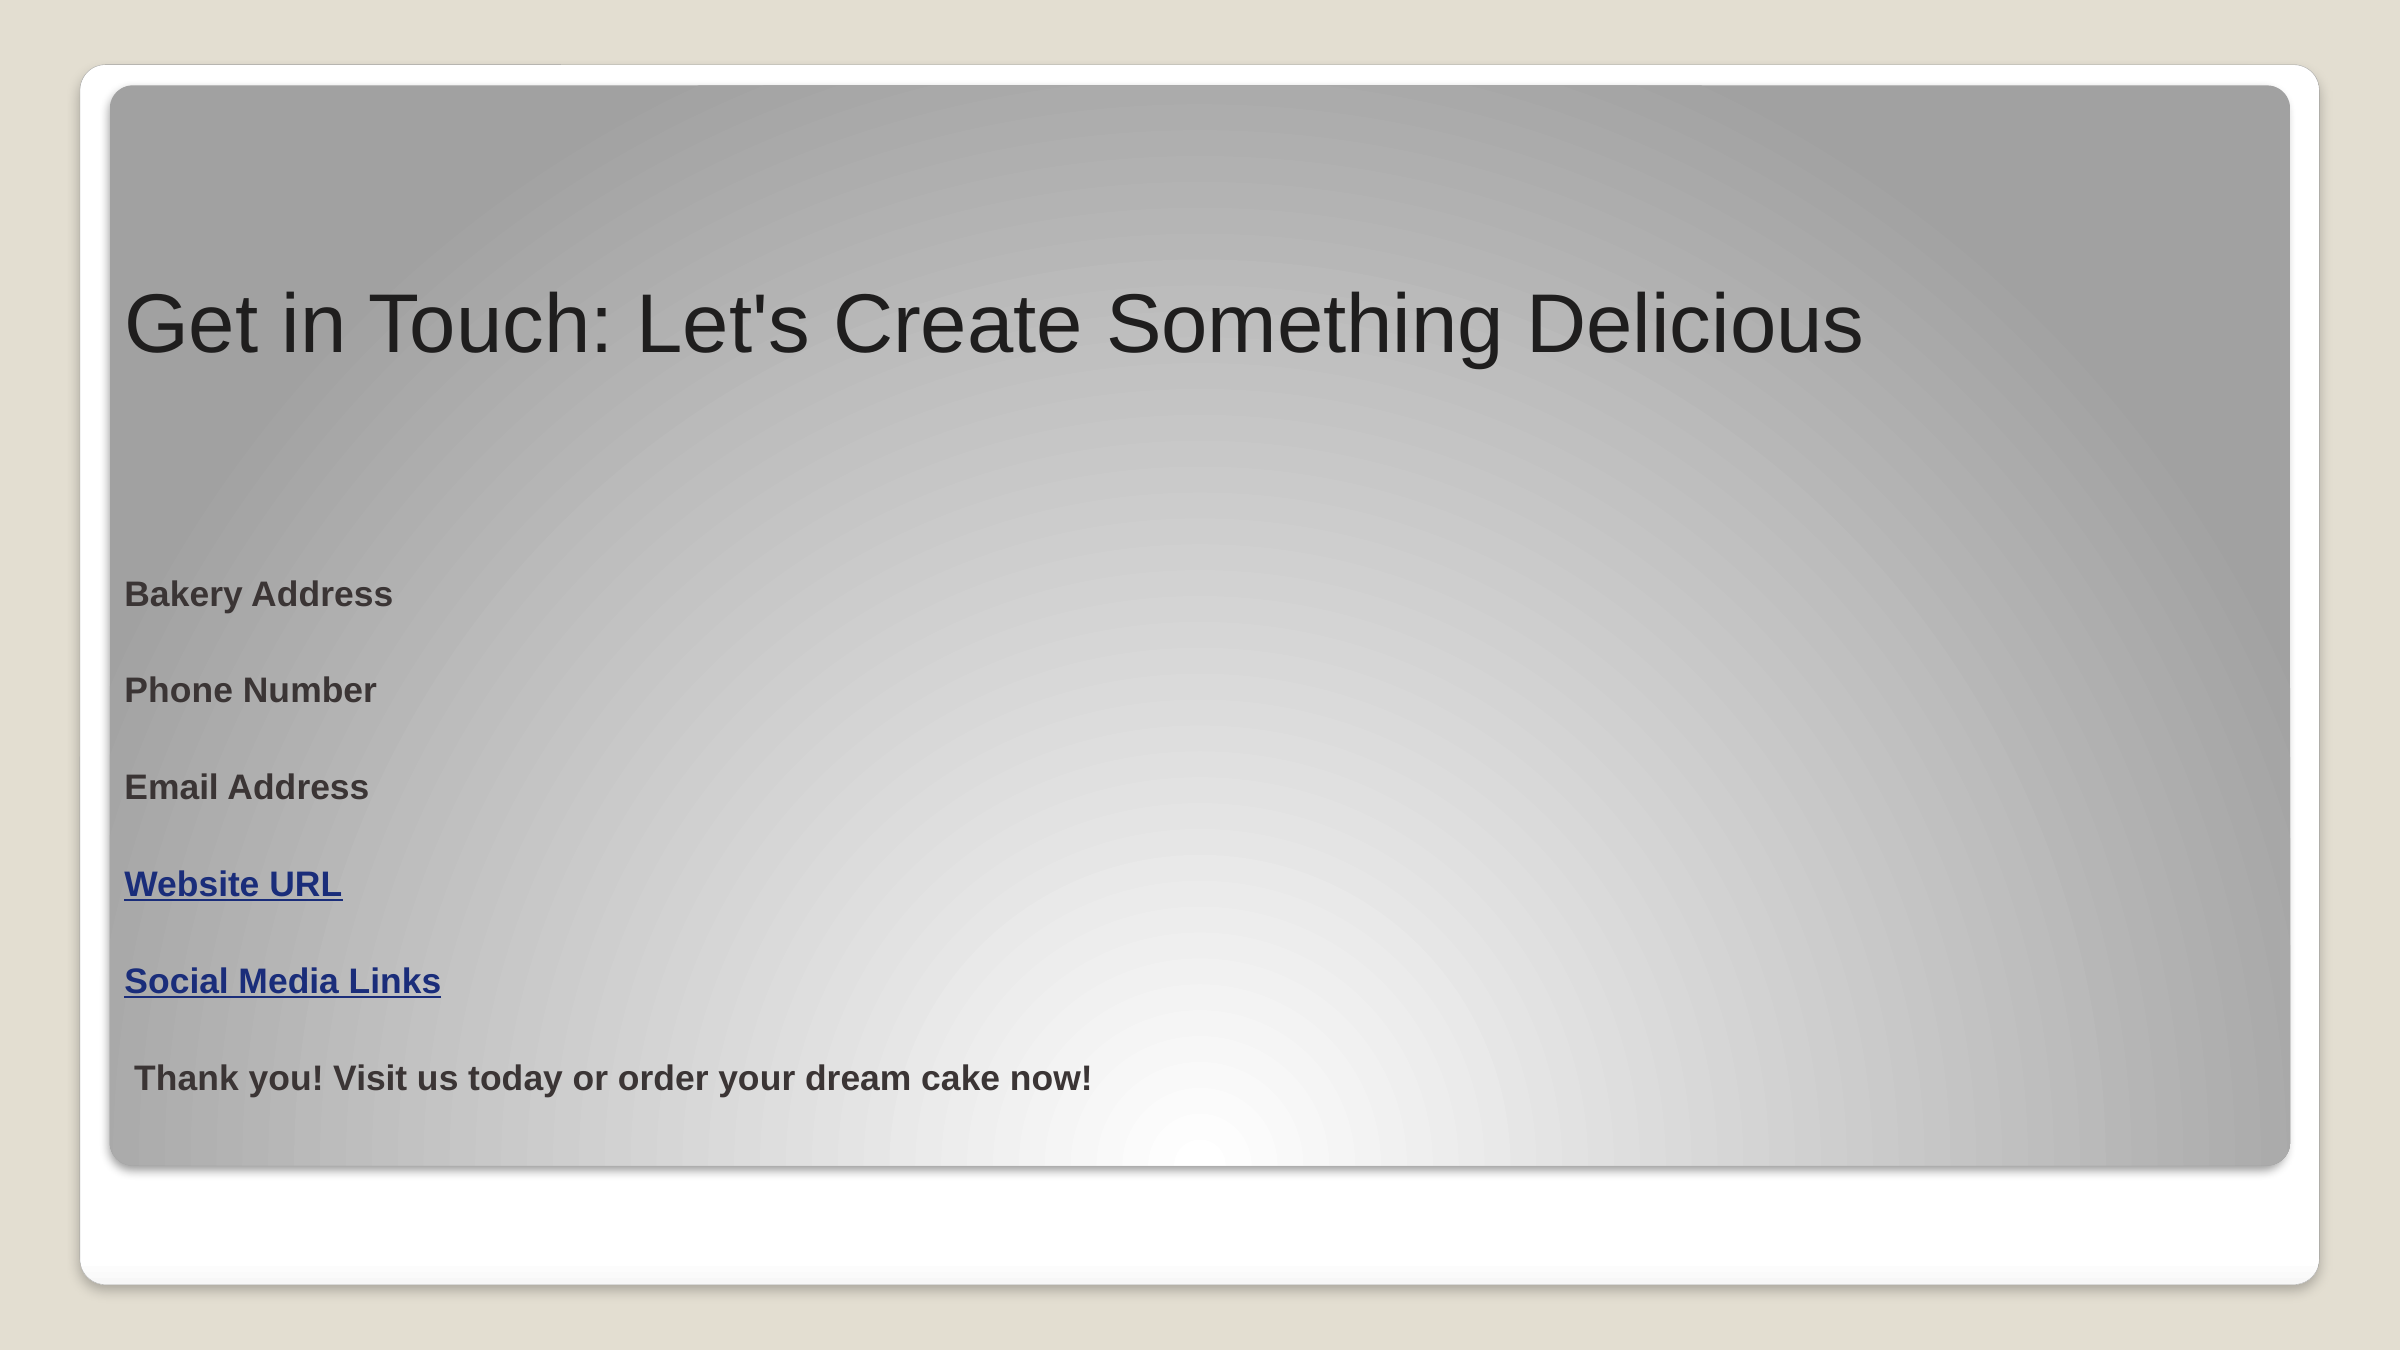

Get in Touch: Let's Create Something Delicious
Bakery Address
Phone Number
Email Address
Website URL
Social Media Links
 Thank you! Visit us today or order your dream cake now!